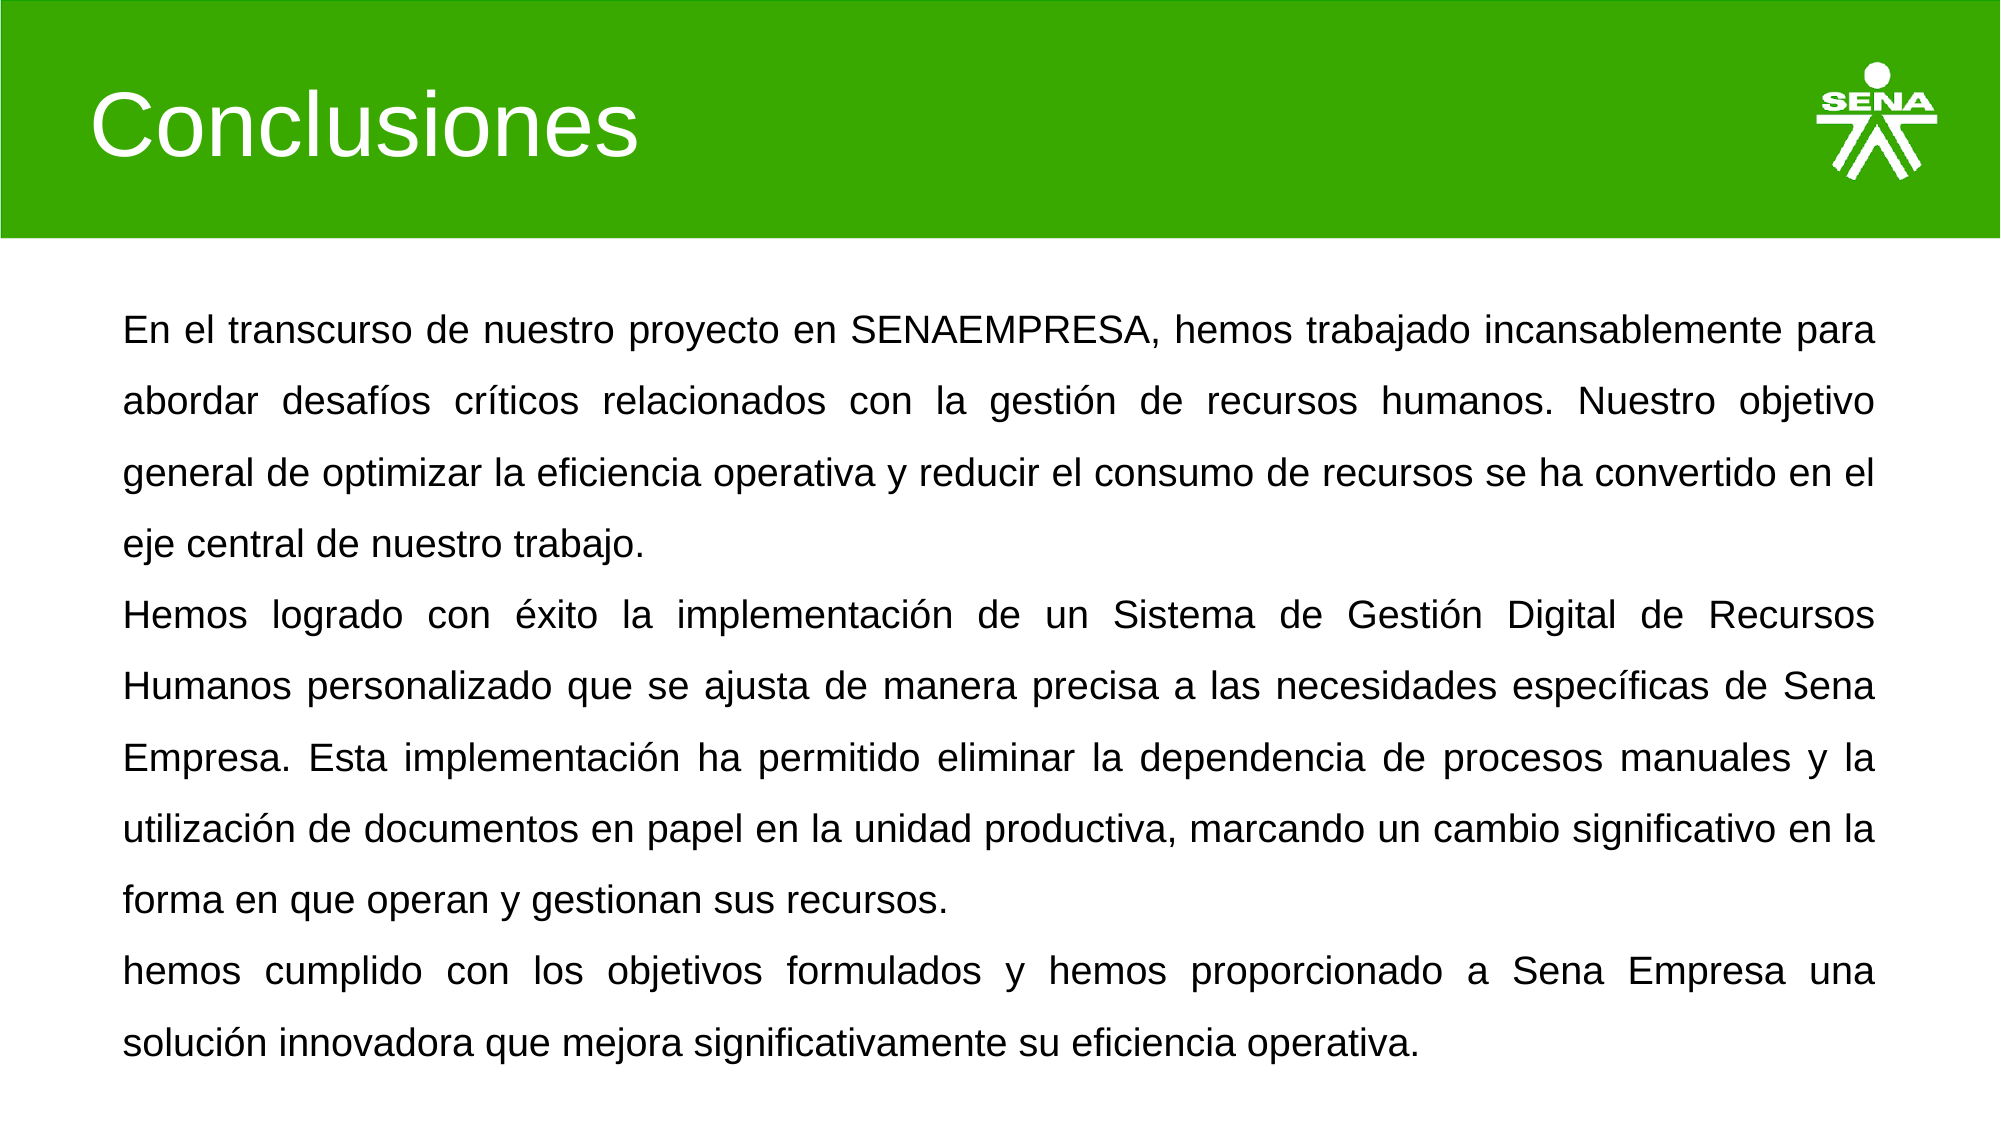

# Conclusiones
En el transcurso de nuestro proyecto en SENAEMPRESA, hemos trabajado incansablemente para abordar desafíos críticos relacionados con la gestión de recursos humanos. Nuestro objetivo general de optimizar la eficiencia operativa y reducir el consumo de recursos se ha convertido en el eje central de nuestro trabajo.
Hemos logrado con éxito la implementación de un Sistema de Gestión Digital de Recursos Humanos personalizado que se ajusta de manera precisa a las necesidades específicas de Sena Empresa. Esta implementación ha permitido eliminar la dependencia de procesos manuales y la utilización de documentos en papel en la unidad productiva, marcando un cambio significativo en la forma en que operan y gestionan sus recursos.
hemos cumplido con los objetivos formulados y hemos proporcionado a Sena Empresa una solución innovadora que mejora significativamente su eficiencia operativa.